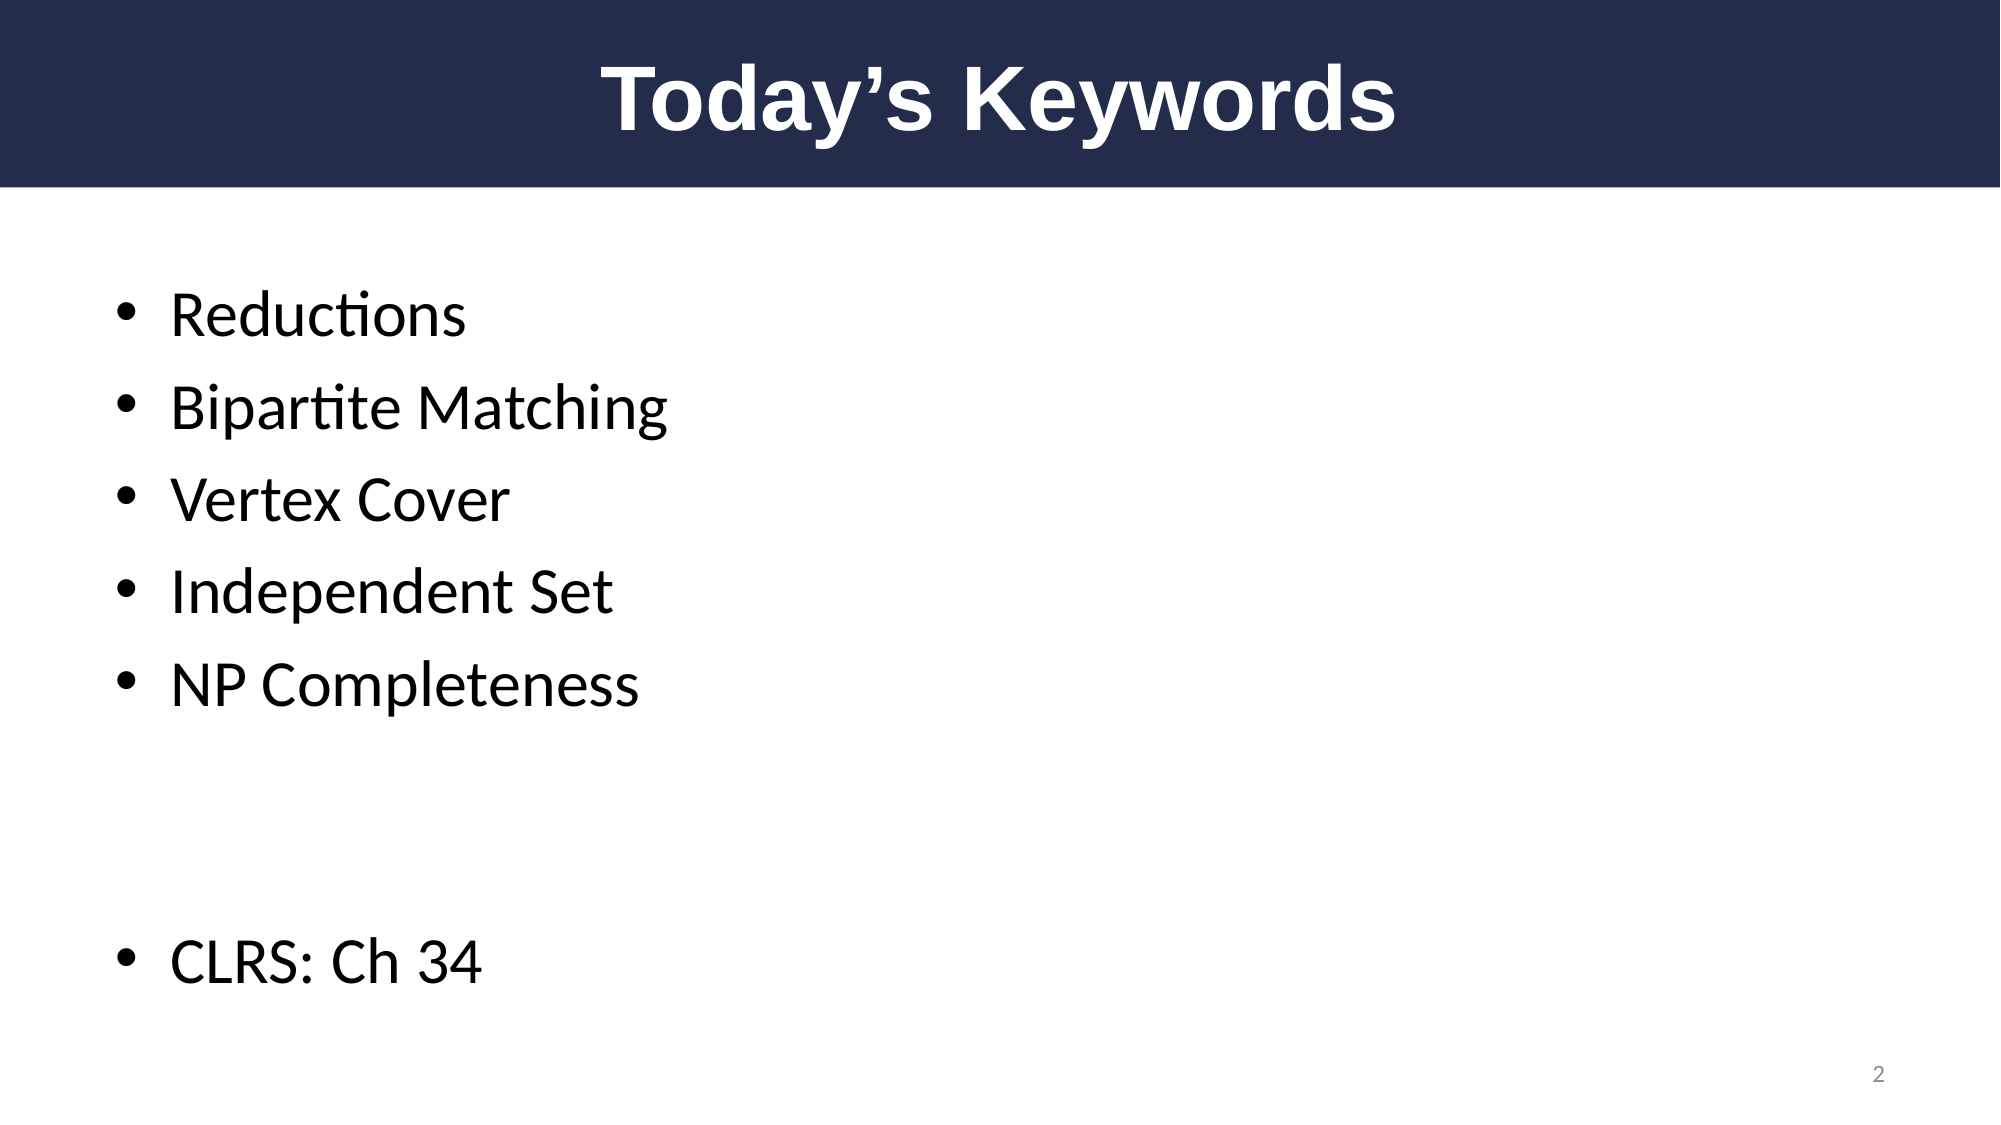

# Today’s Keywords
Reductions
Bipartite Matching
Vertex Cover
Independent Set
NP Completeness

CLRS: Ch 34
2